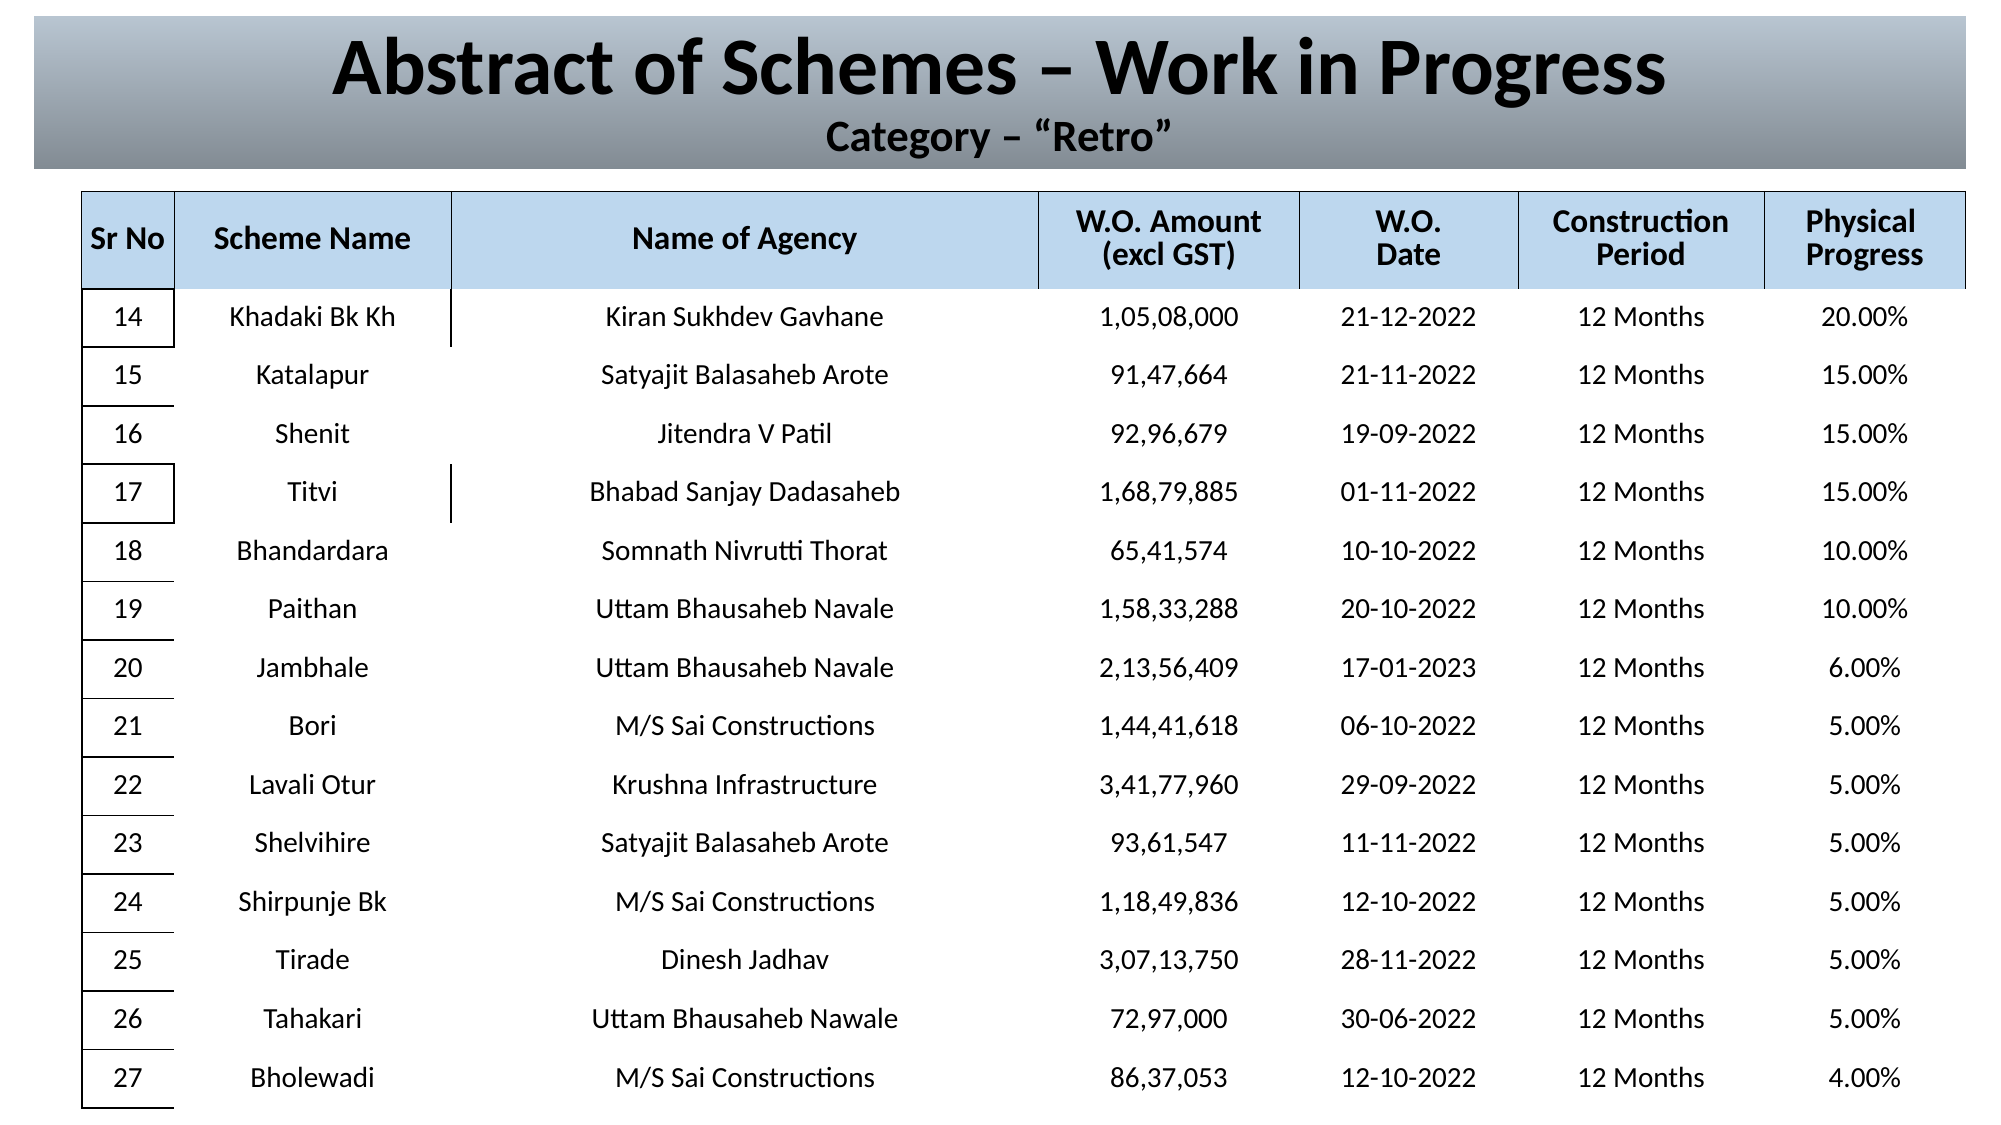

# Abstract of Schemes – Work in Progress Category – “Retro”
| Sr No | Scheme Name | Name of Agency | W.O. Amount (excl GST) | W.O. Date | Construction Period | Physical Progress |
| --- | --- | --- | --- | --- | --- | --- |
| 14 | Khadaki Bk Kh | Kiran Sukhdev Gavhane | 1,05,08,000 | 21-12-2022 | 12 Months | 20.00% |
| --- | --- | --- | --- | --- | --- | --- |
| 15 | Katalapur | Satyajit Balasaheb Arote | 91,47,664 | 21-11-2022 | 12 Months | 15.00% |
| 16 | Shenit | Jitendra V Patil | 92,96,679 | 19-09-2022 | 12 Months | 15.00% |
| 17 | Titvi | Bhabad Sanjay Dadasaheb | 1,68,79,885 | 01-11-2022 | 12 Months | 15.00% |
| 18 | Bhandardara | Somnath Nivrutti Thorat | 65,41,574 | 10-10-2022 | 12 Months | 10.00% |
| 19 | Paithan | Uttam Bhausaheb Navale | 1,58,33,288 | 20-10-2022 | 12 Months | 10.00% |
| 20 | Jambhale | Uttam Bhausaheb Navale | 2,13,56,409 | 17-01-2023 | 12 Months | 6.00% |
| 21 | Bori | M/S Sai Constructions | 1,44,41,618 | 06-10-2022 | 12 Months | 5.00% |
| 22 | Lavali Otur | Krushna Infrastructure | 3,41,77,960 | 29-09-2022 | 12 Months | 5.00% |
| 23 | Shelvihire | Satyajit Balasaheb Arote | 93,61,547 | 11-11-2022 | 12 Months | 5.00% |
| 24 | Shirpunje Bk | M/S Sai Constructions | 1,18,49,836 | 12-10-2022 | 12 Months | 5.00% |
| 25 | Tirade | Dinesh Jadhav | 3,07,13,750 | 28-11-2022 | 12 Months | 5.00% |
| 26 | Tahakari | Uttam Bhausaheb Nawale | 72,97,000 | 30-06-2022 | 12 Months | 5.00% |
| 27 | Bholewadi | M/S Sai Constructions | 86,37,053 | 12-10-2022 | 12 Months | 4.00% |